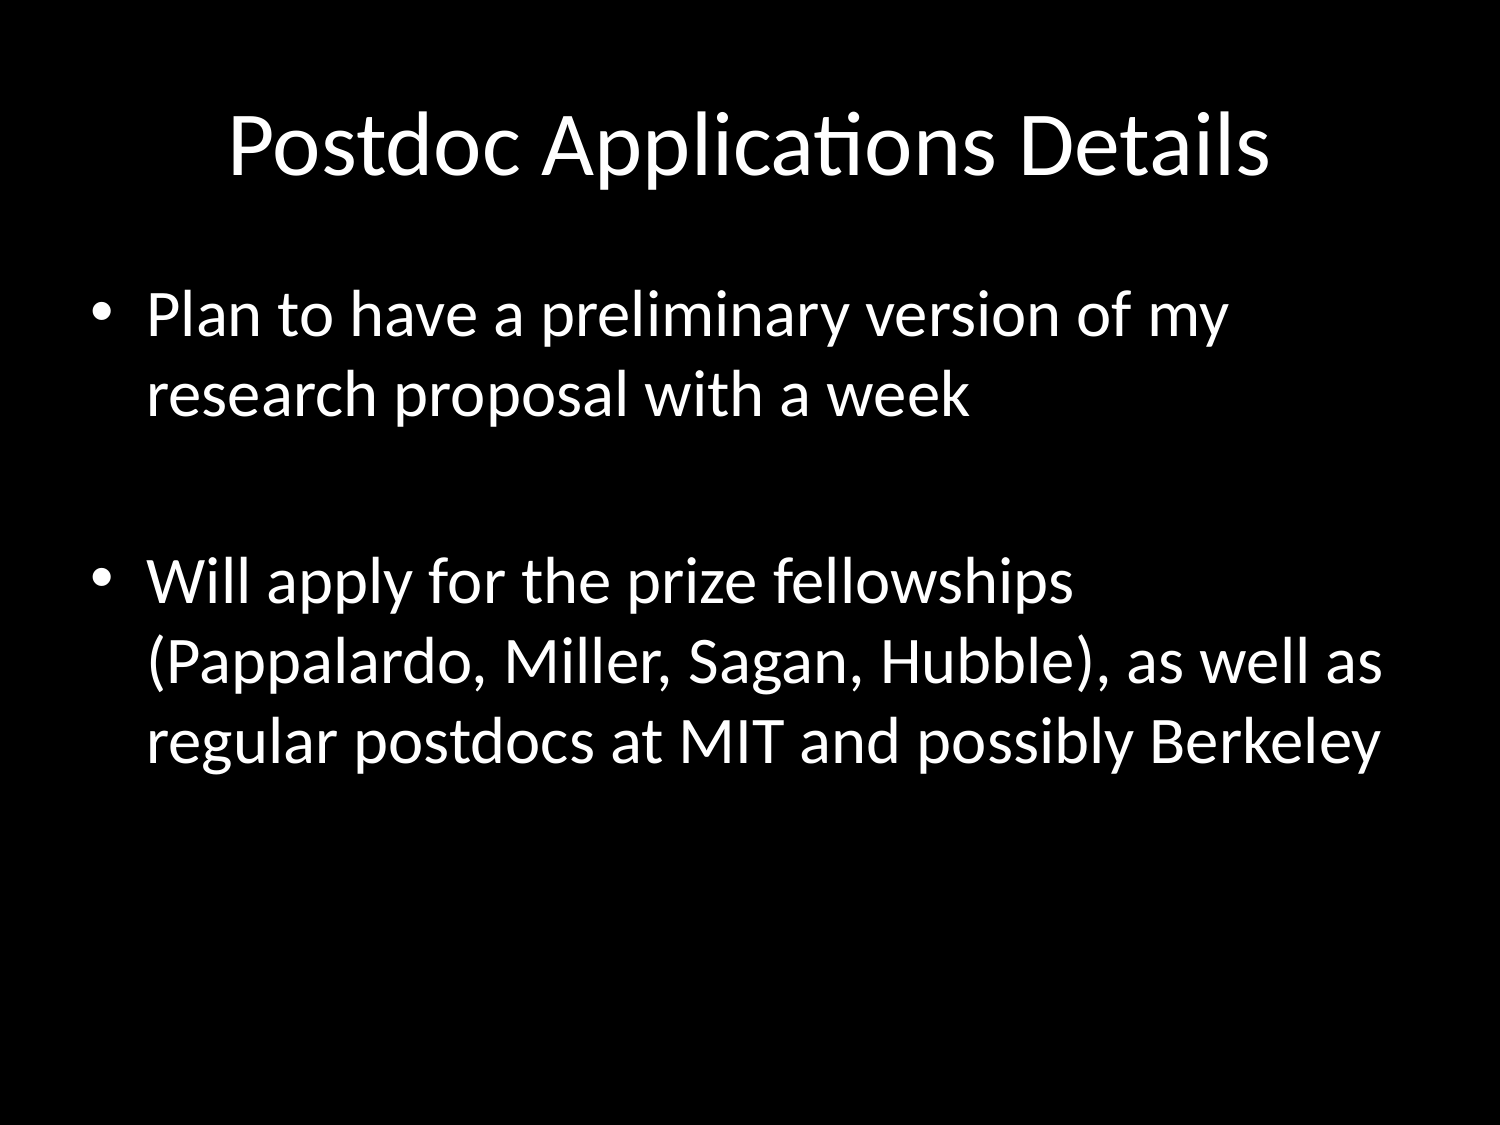

# Postdoc Applications Details
Plan to have a preliminary version of my research proposal with a week

Will apply for the prize fellowships (Pappalardo, Miller, Sagan, Hubble), as well as regular postdocs at MIT and possibly Berkeley